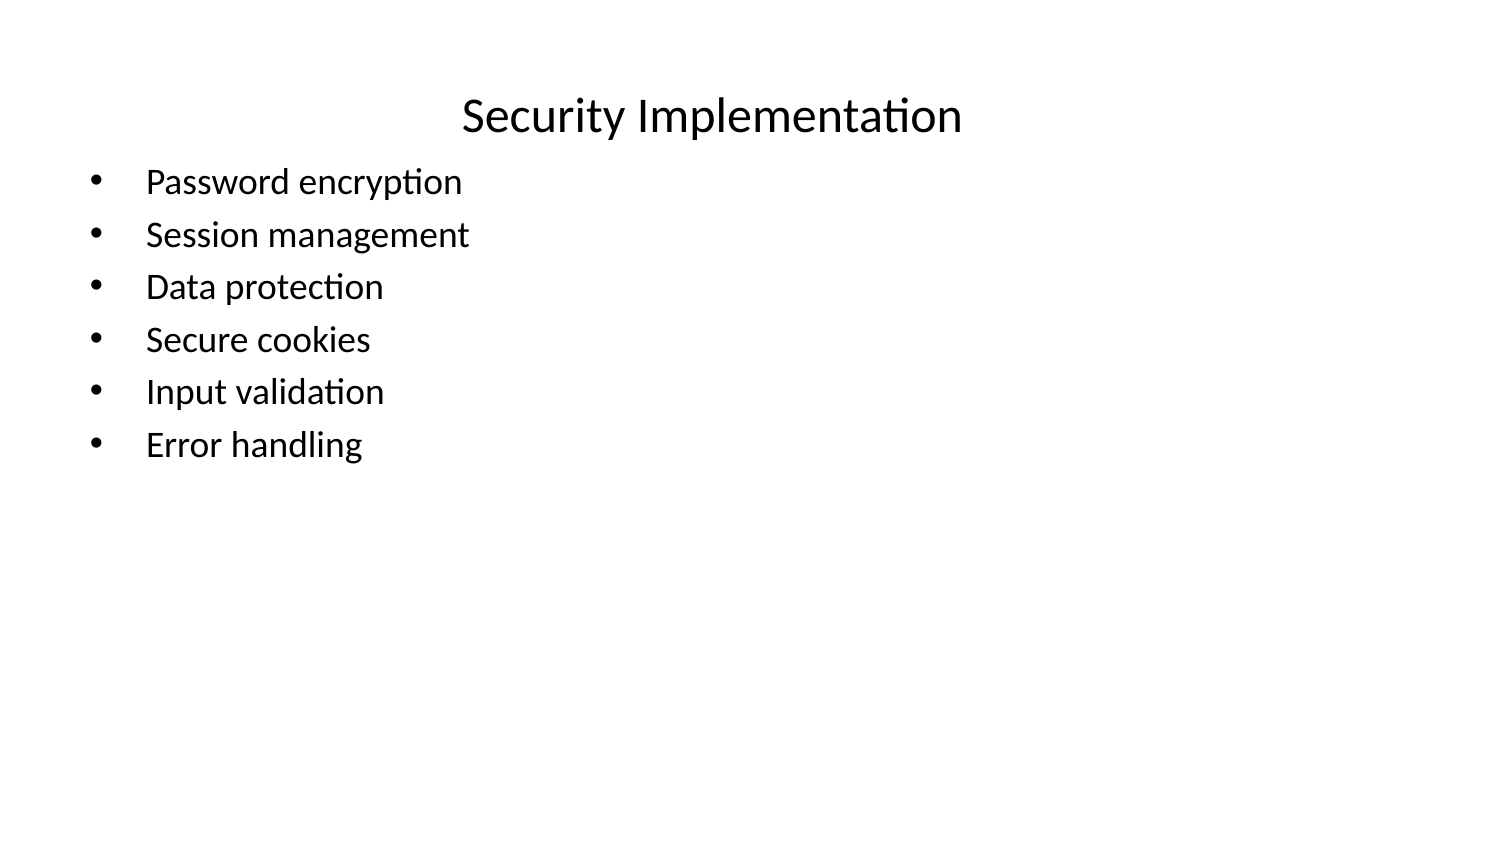

Security Implementation
Password encryption
Session management
Data protection
Secure cookies
Input validation
Error handling